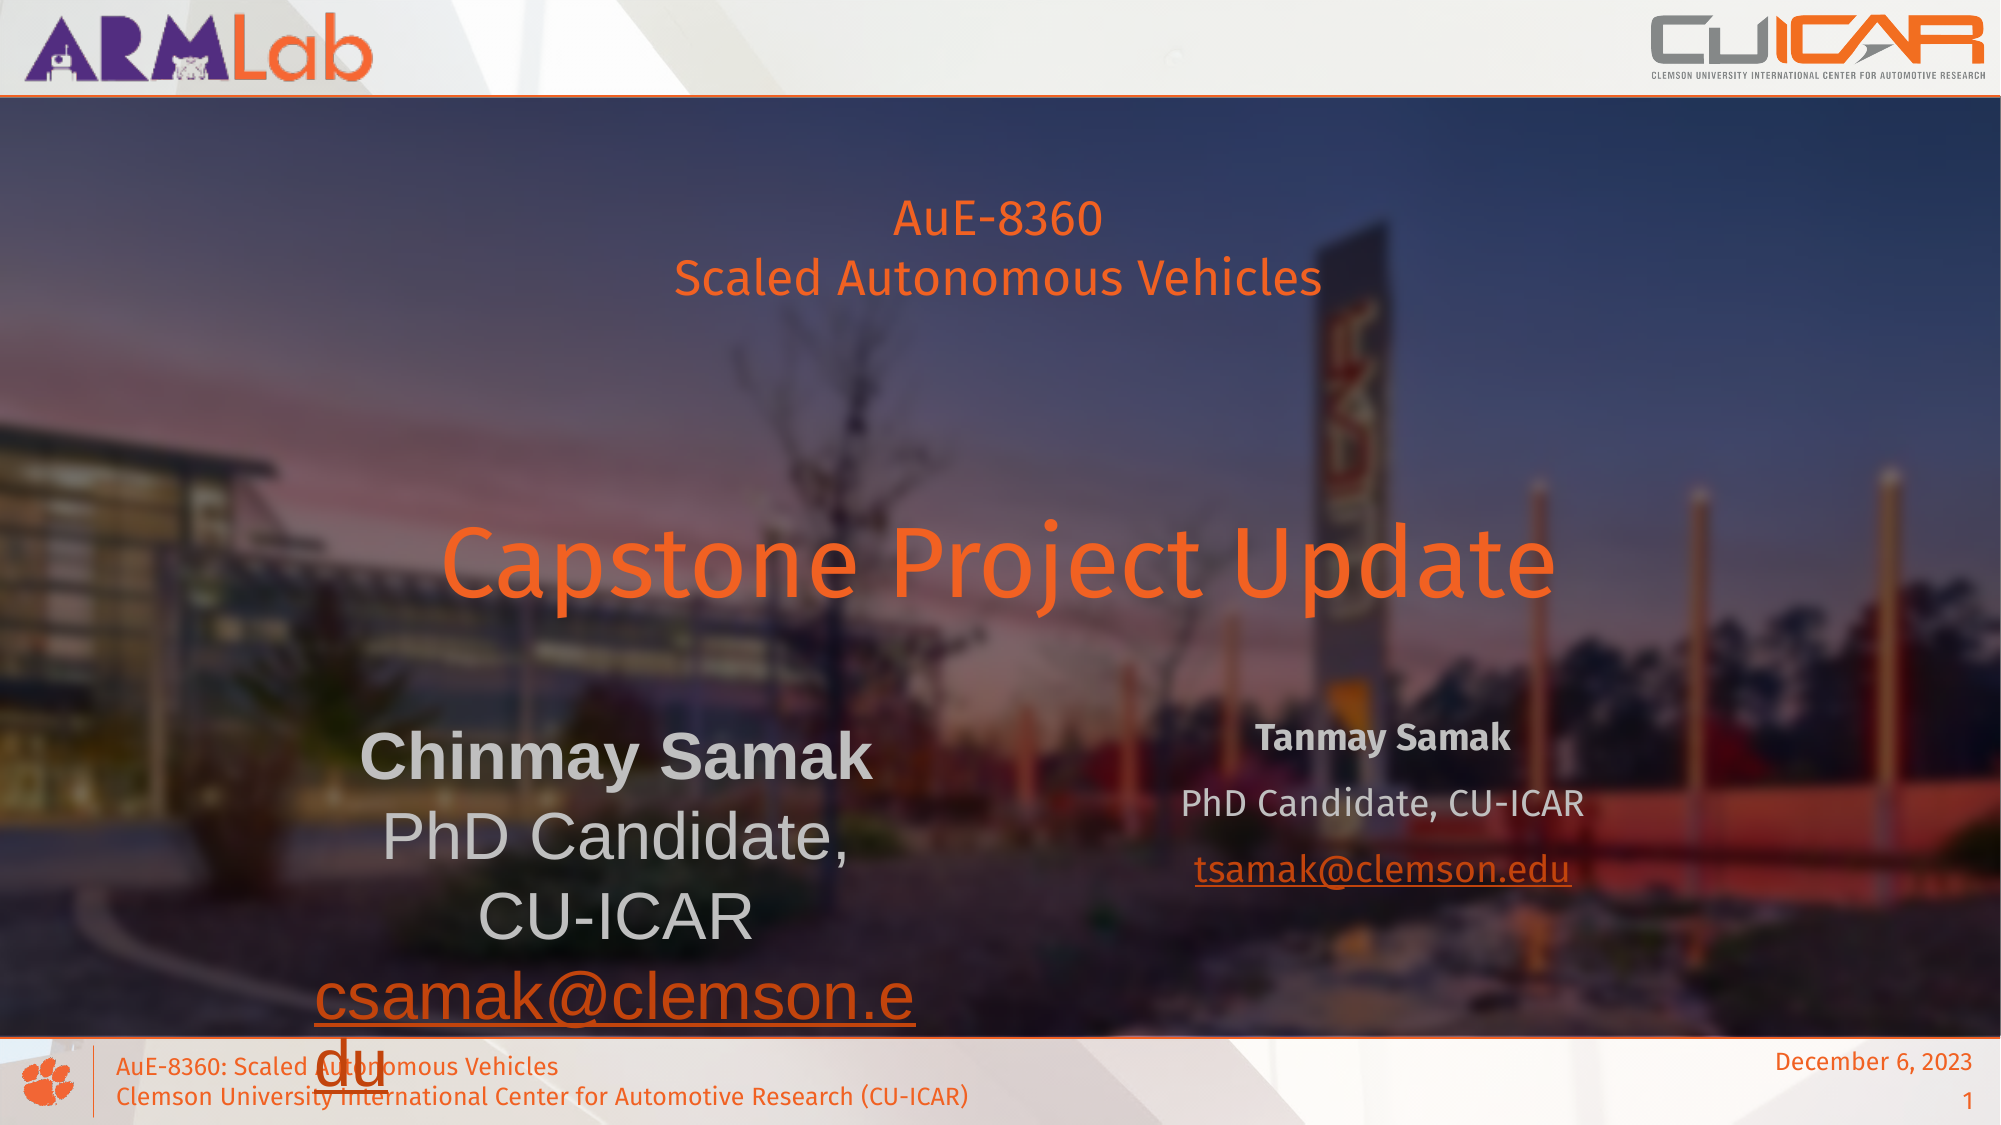

AuE-8360
Scaled Autonomous Vehicles
# Capstone Project Update
Chinmay Samak
PhD Candidate, CU-ICAR
csamak@clemson.edu
Tanmay Samak
PhD Candidate, CU-ICAR
tsamak@clemson.edu
December 6, 2023
1